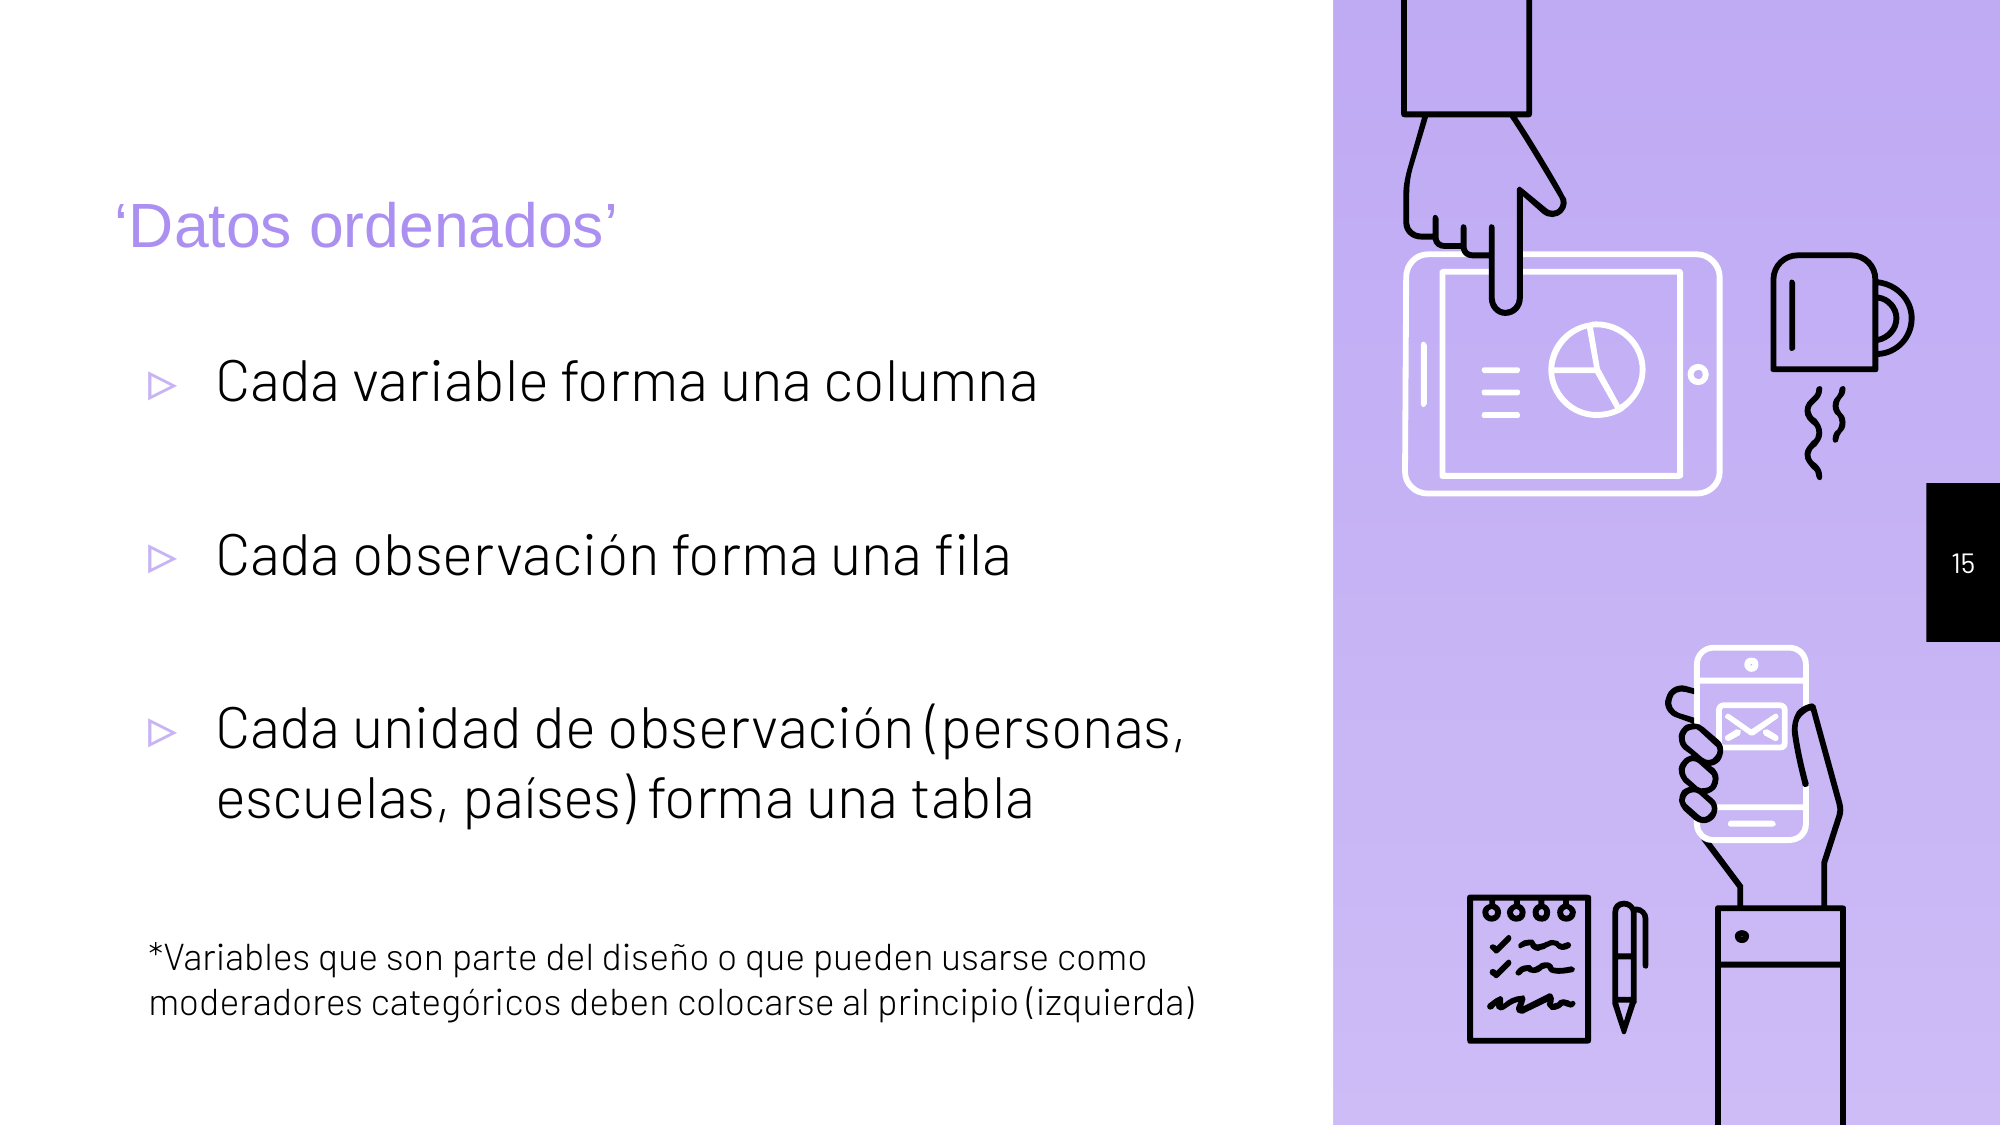

# ‘Datos ordenados’
Cada variable forma una columna

Cada observación forma una fila

Cada unidad de observación (personas, escuelas, países) forma una tabla

*Variables que son parte del diseño o que pueden usarse como moderadores categóricos deben colocarse al principio (izquierda)

15